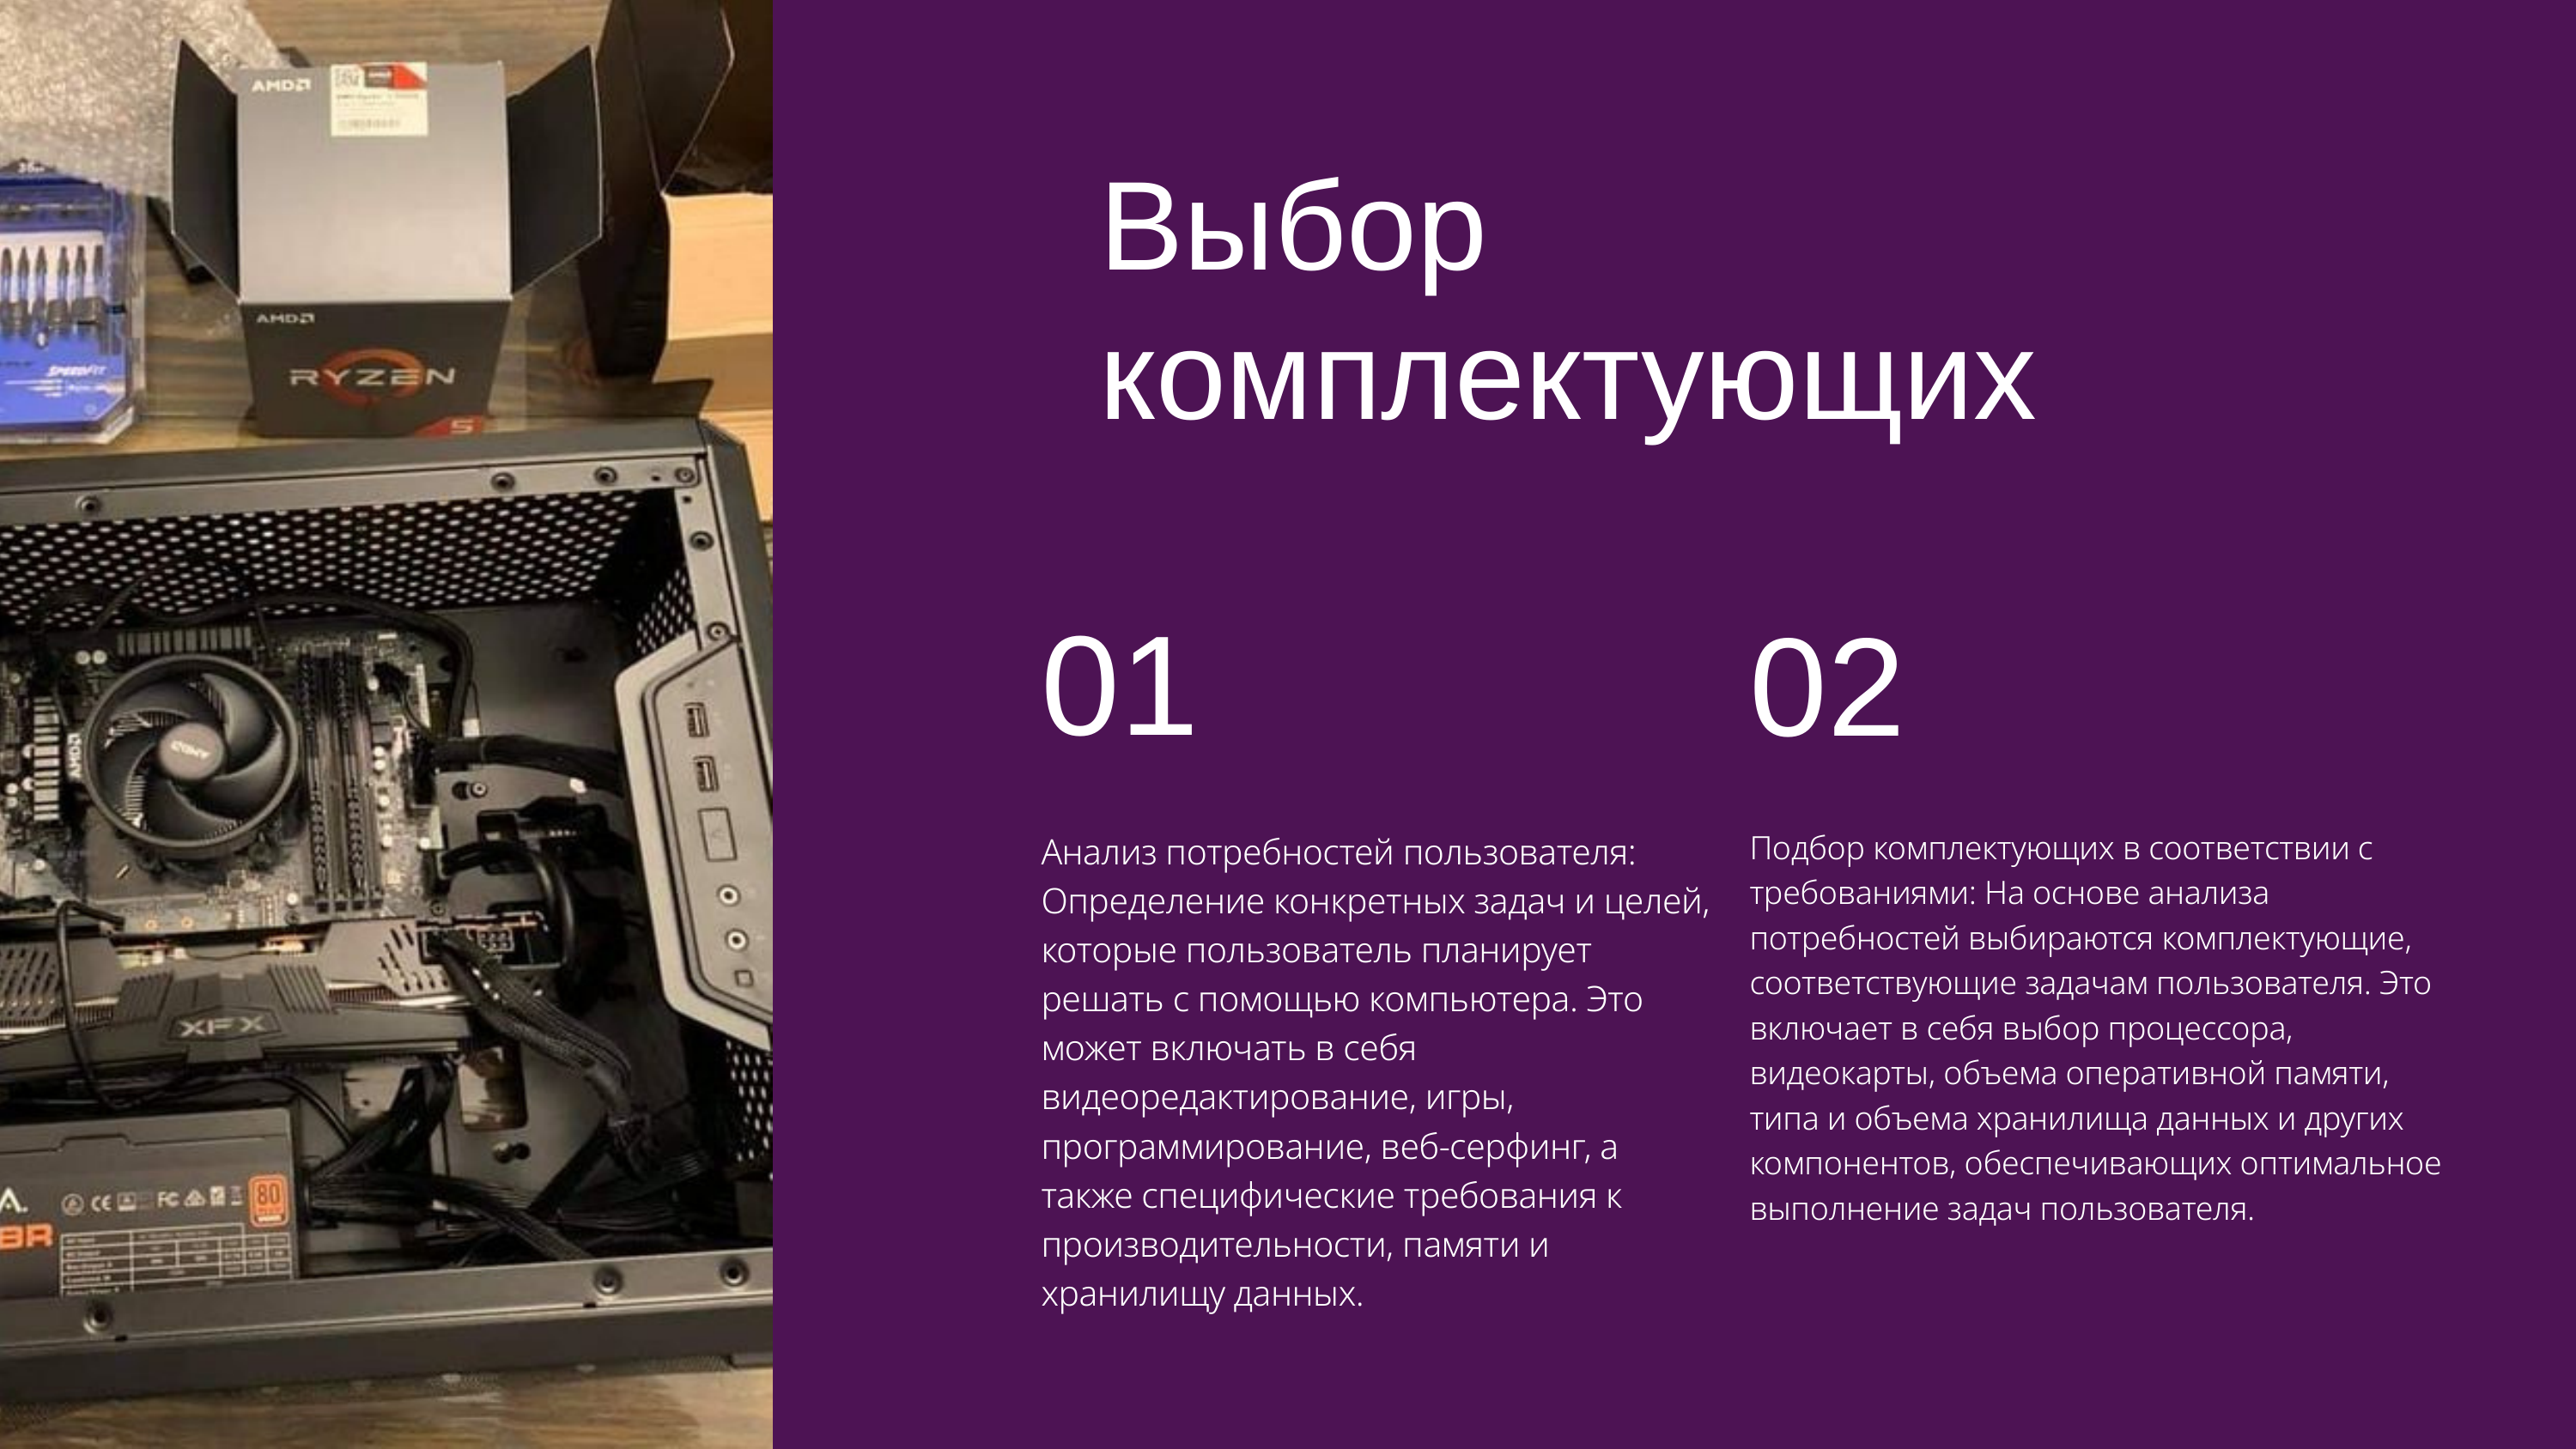

Выбор комплектующих
01
Анализ потребностей пользователя: Определение конкретных задач и целей, которые пользователь планирует решать с помощью компьютера. Это может включать в себя видеоредактирование, игры, программирование, веб-серфинг, а также специфические требования к производительности, памяти и хранилищу данных.

02
Подбор комплектующих в соответствии с требованиями: На основе анализа потребностей выбираются комплектующие, соответствующие задачам пользователя. Это включает в себя выбор процессора, видеокарты, объема оперативной памяти, типа и объема хранилища данных и других компонентов, обеспечивающих оптимальное выполнение задач пользователя.